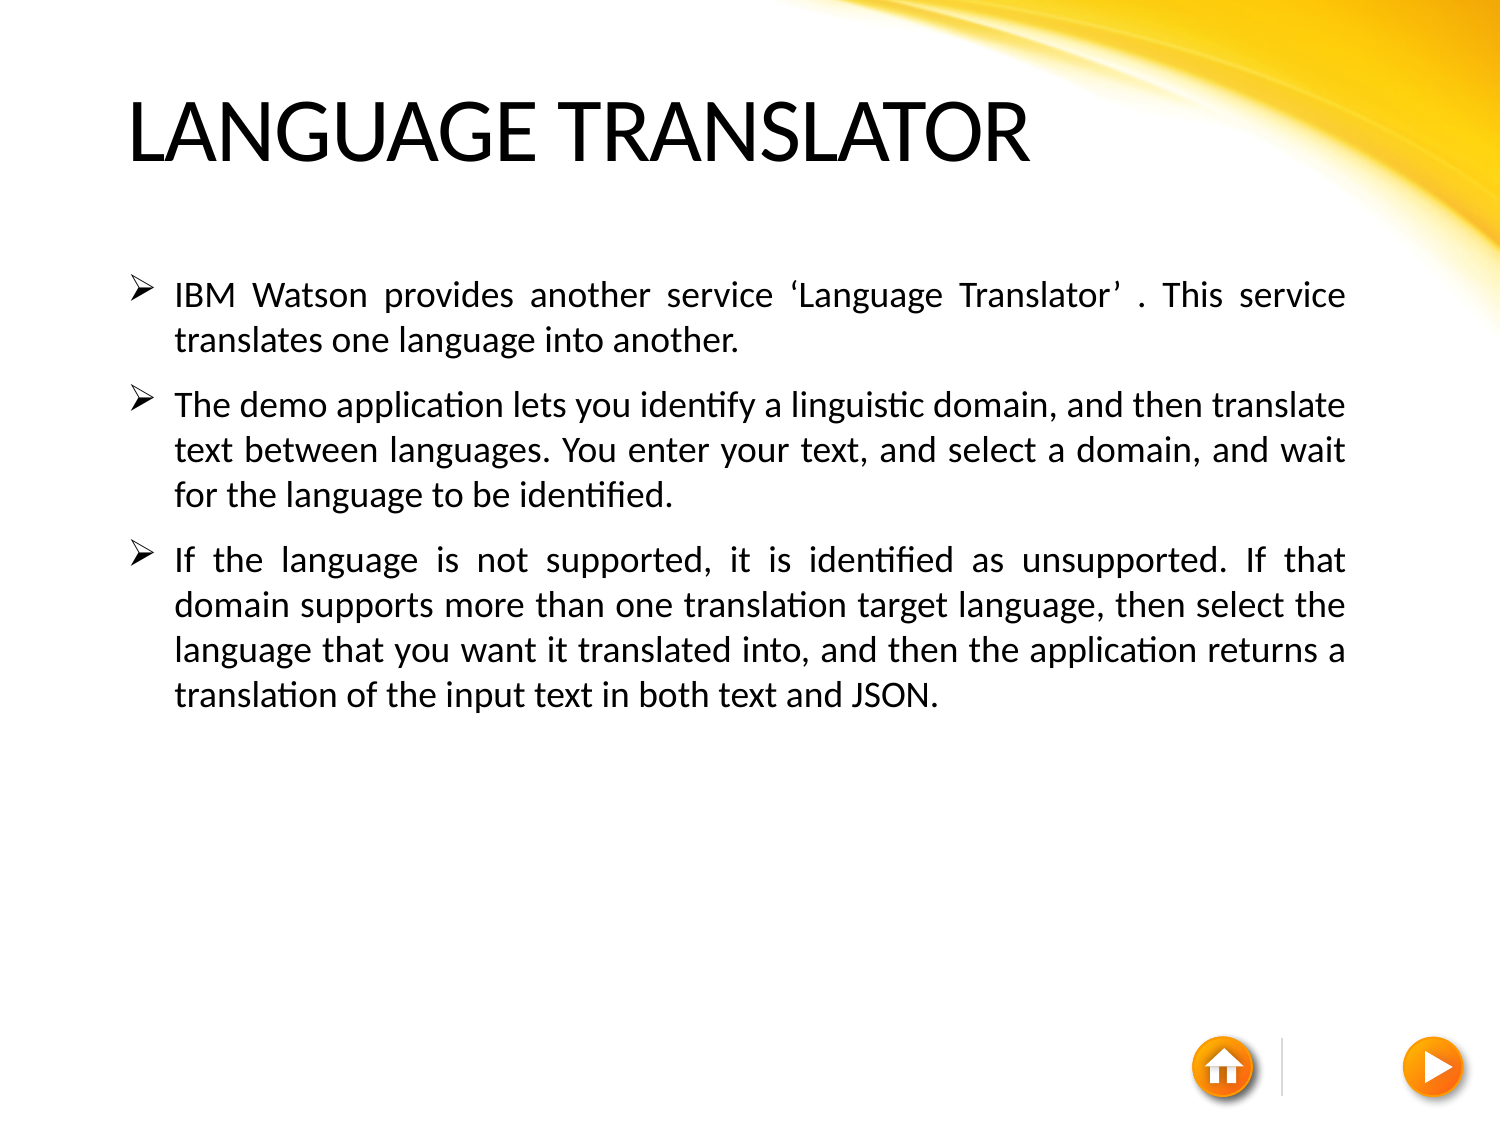

# lANGUAGE translator
IBM Watson provides another service ‘Language Translator’ . This service translates one language into another.
The demo application lets you identify a linguistic domain, and then translate text between languages. You enter your text, and select a domain, and wait for the language to be identified.
If the language is not supported, it is identified as unsupported. If that domain supports more than one translation target language, then select the language that you want it translated into, and then the application returns a translation of the input text in both text and JSON.